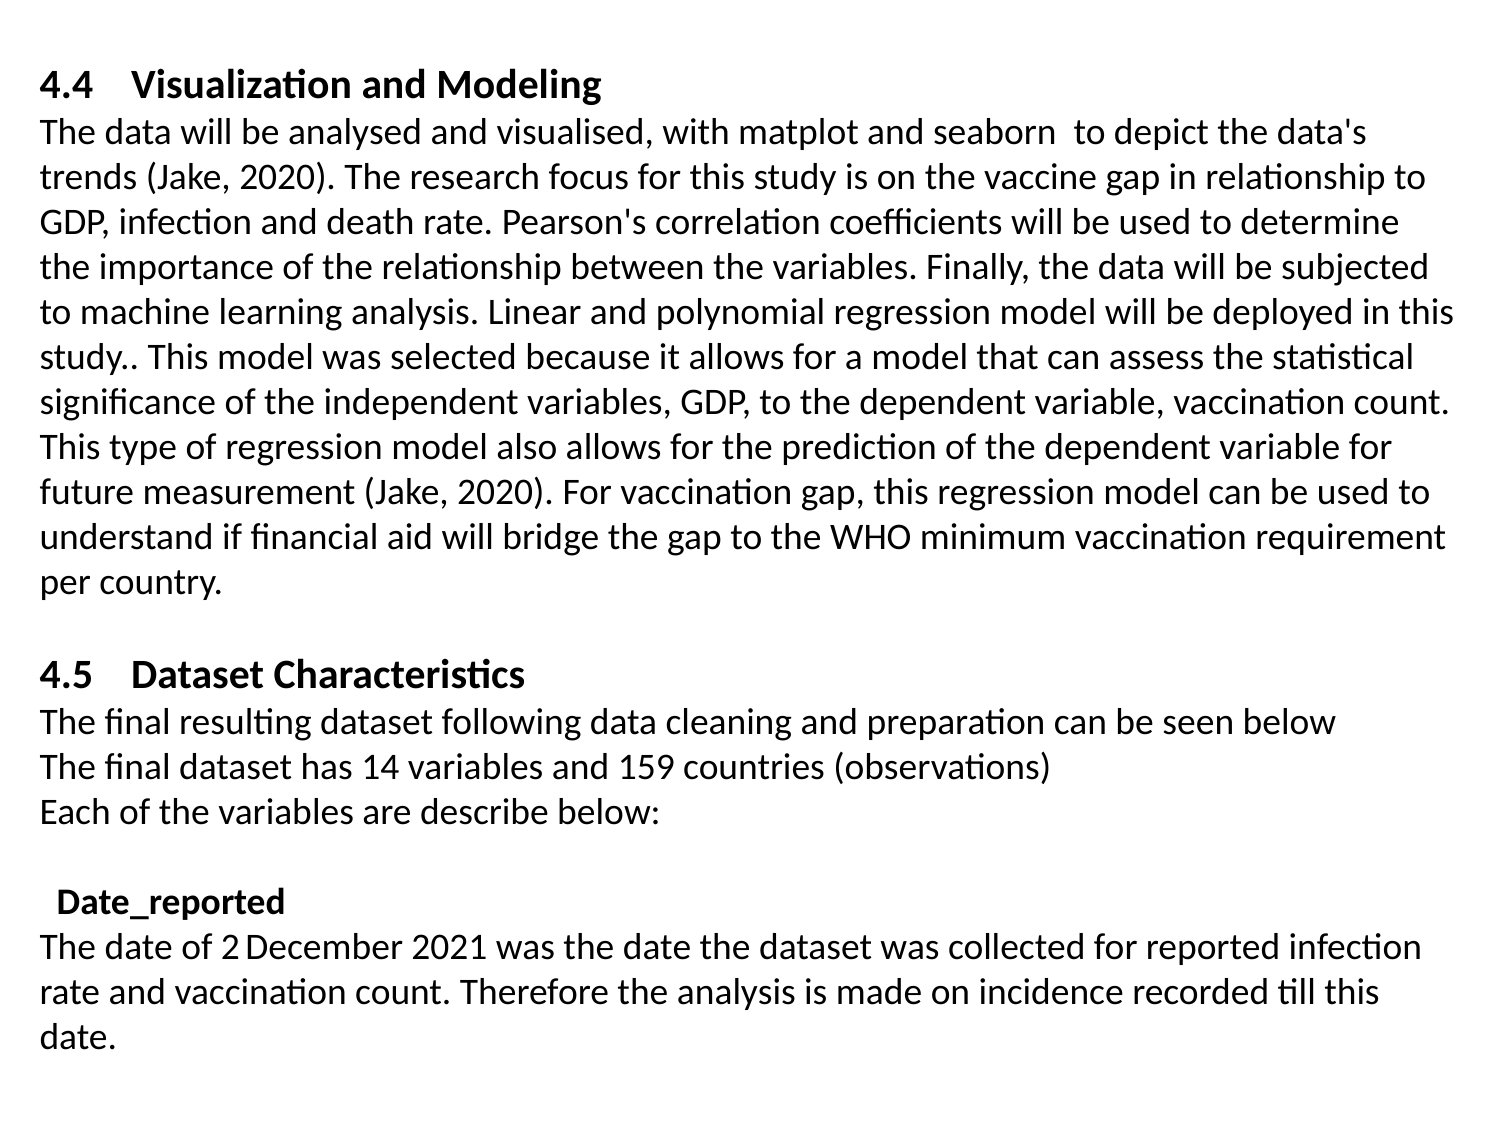

4.4    Visualization and Modeling
The data will be analysed and visualised, with matplot and seaborn  to depict the data's trends (Jake, 2020). The research focus for this study is on the vaccine gap in relationship to GDP, infection and death rate. Pearson's correlation coefficients will be used to determine the importance of the relationship between the variables. Finally, the data will be subjected to machine learning analysis. Linear and polynomial regression model will be deployed in this study.. This model was selected because it allows for a model that can assess the statistical significance of the independent variables, GDP, to the dependent variable, vaccination count. This type of regression model also allows for the prediction of the dependent variable for future measurement (Jake, 2020). For vaccination gap, this regression model can be used to understand if financial aid will bridge the gap to the WHO minimum vaccination requirement per country.

4.5    Dataset Characteristics
The final resulting dataset following data cleaning and preparation can be seen below
The final dataset has 14 variables and 159 countries (observations)
Each of the variables are describe below:

  Date_reported
The date of 2 December 2021 was the date the dataset was collected for reported infection rate and vaccination count. Therefore the analysis is made on incidence recorded till this date.